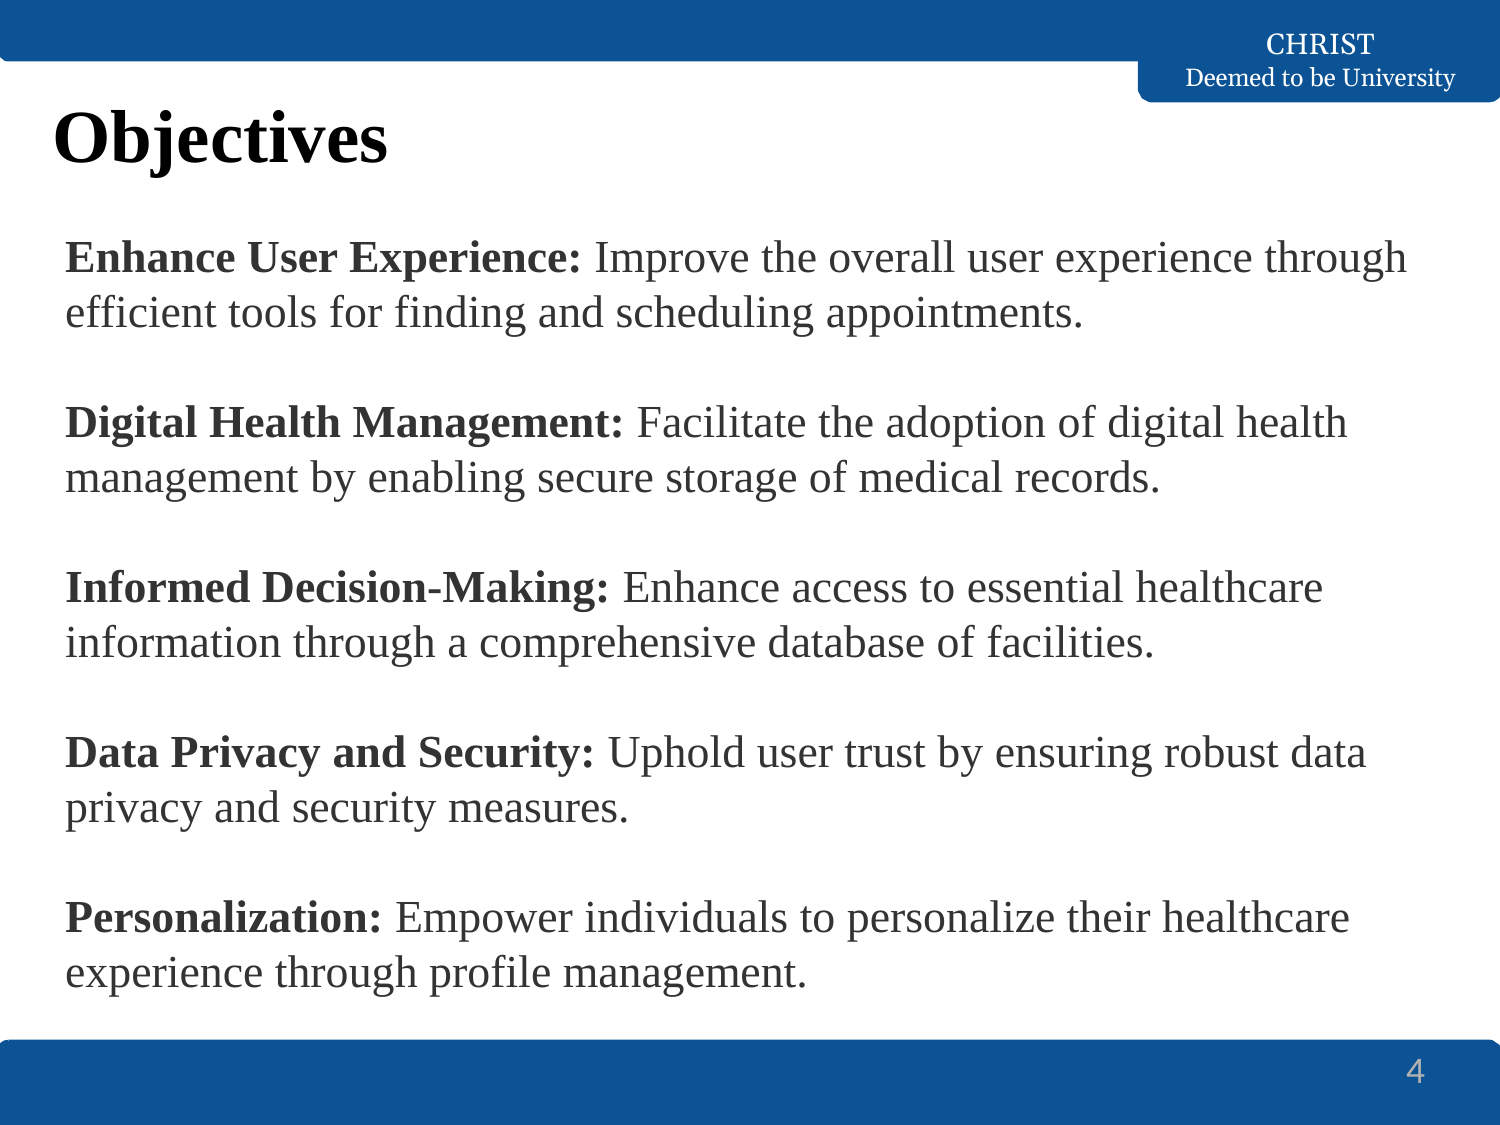

CHRIST
Deemed to be University
# Objectives
Enhance User Experience: Improve the overall user experience through efficient tools for finding and scheduling appointments.

Digital Health Management: Facilitate the adoption of digital health management by enabling secure storage of medical records.

Informed Decision-Making: Enhance access to essential healthcare information through a comprehensive database of facilities.

Data Privacy and Security: Uphold user trust by ensuring robust data privacy and security measures.

Personalization: Empower individuals to personalize their healthcare experience through profile management.
4